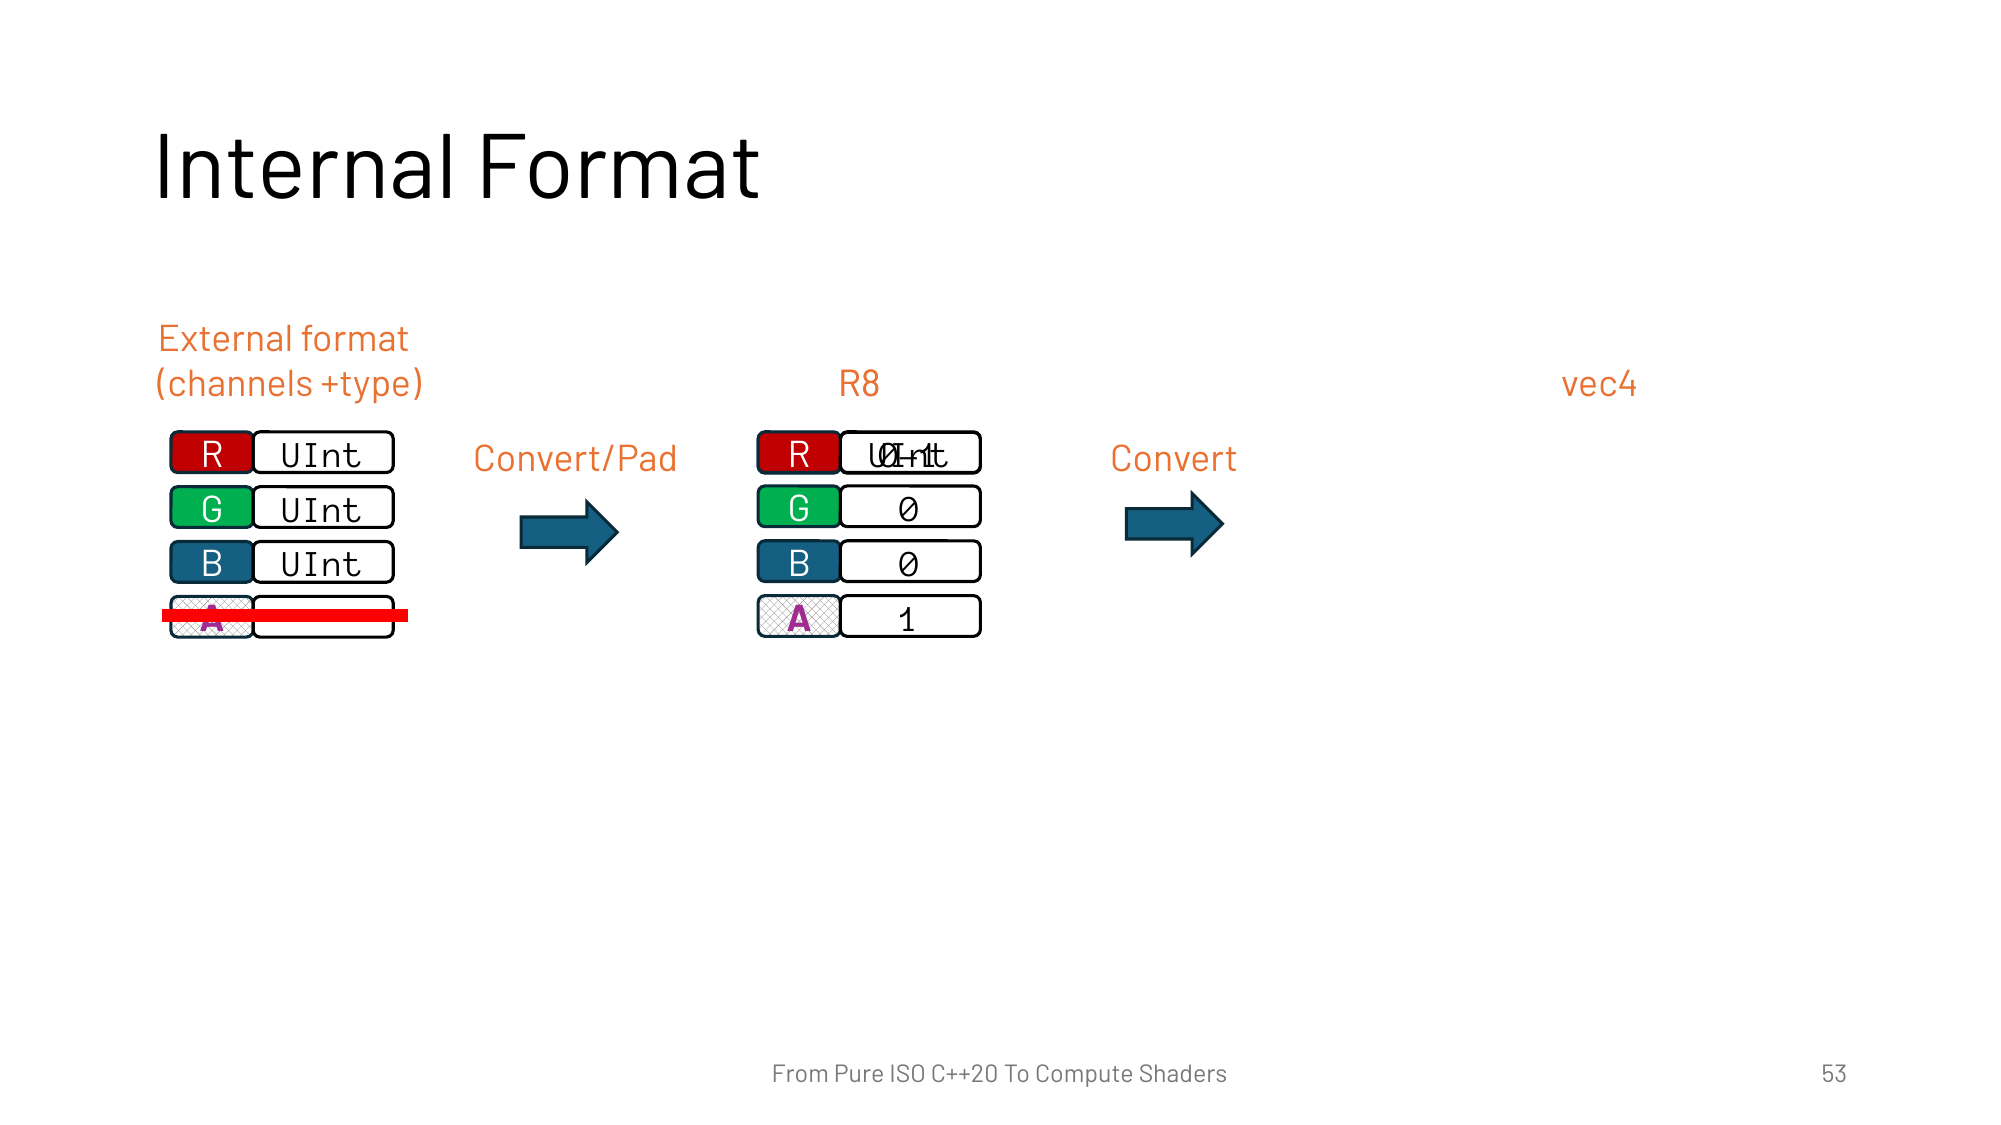

# Internal Format
External format
(channels +type)
R
UInt
UInt
G
UInt
B

A

vec4
R8
R8
R
0-1
0
G
0
B
1
A
Convert/Pad

Convert

R
UInt

From Pure ISO C++20 To Compute Shaders
53